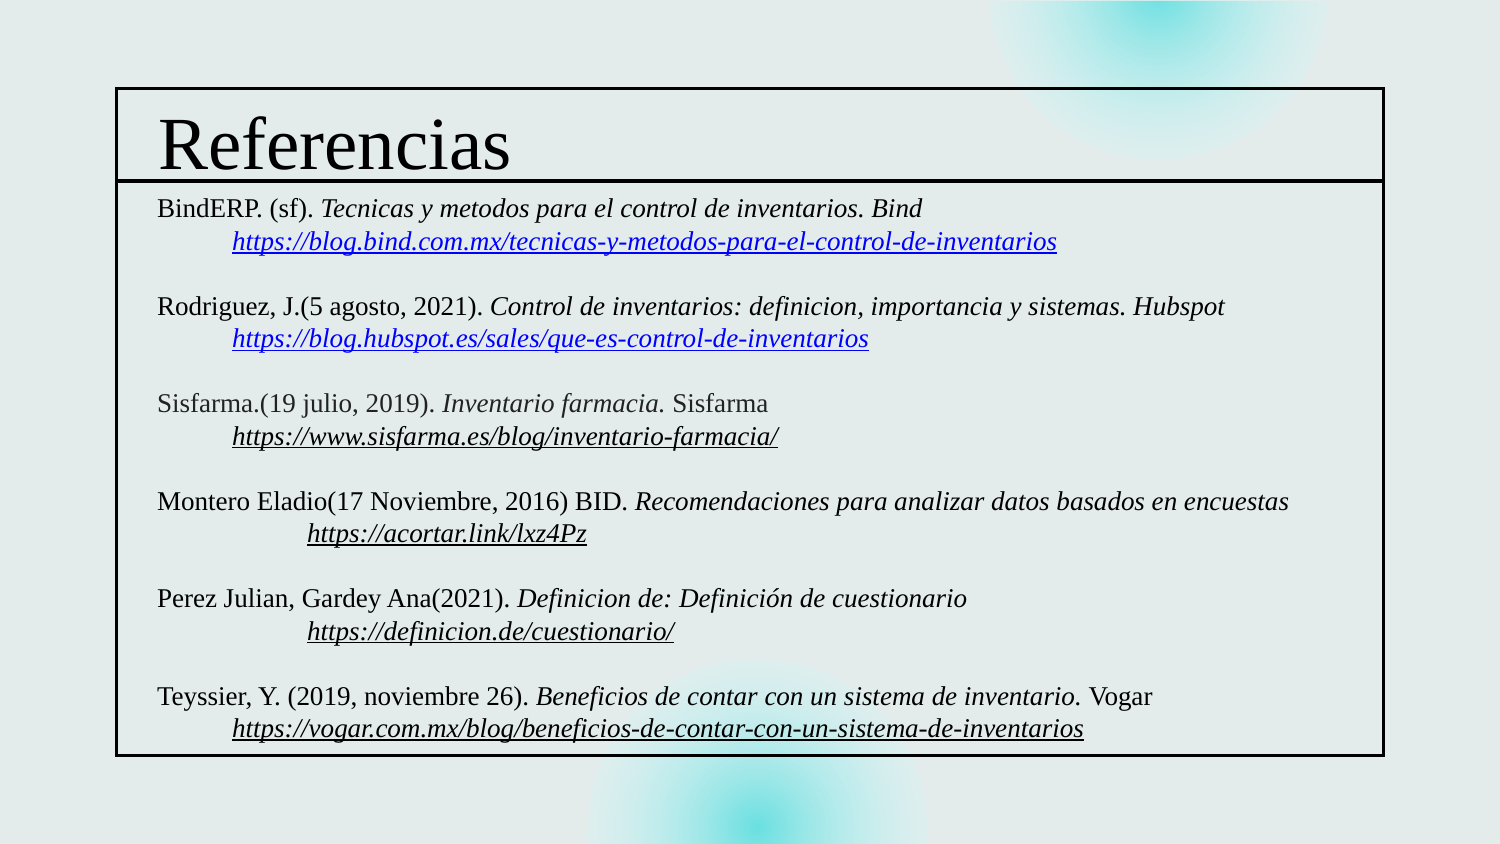

Referencias
BindERP. (sf). Tecnicas y metodos para el control de inventarios. Bind
https://blog.bind.com.mx/tecnicas-y-metodos-para-el-control-de-inventarios

Rodriguez, J.(5 agosto, 2021). Control de inventarios: definicion, importancia y sistemas. Hubspot
https://blog.hubspot.es/sales/que-es-control-de-inventarios

Sisfarma.(19 julio, 2019). Inventario farmacia. Sisfarma
https://www.sisfarma.es/blog/inventario-farmacia/

Montero Eladio(17 Noviembre, 2016) BID. Recomendaciones para analizar datos basados en encuestas
	https://acortar.link/lxz4Pz

Perez Julian, Gardey Ana(2021). Definicion de: Definición de cuestionario
	https://definicion.de/cuestionario/

Teyssier, Y. (2019, noviembre 26). Beneficios de contar con un sistema de inventario. Vogar
https://vogar.com.mx/blog/beneficios-de-contar-con-un-sistema-de-inventarios